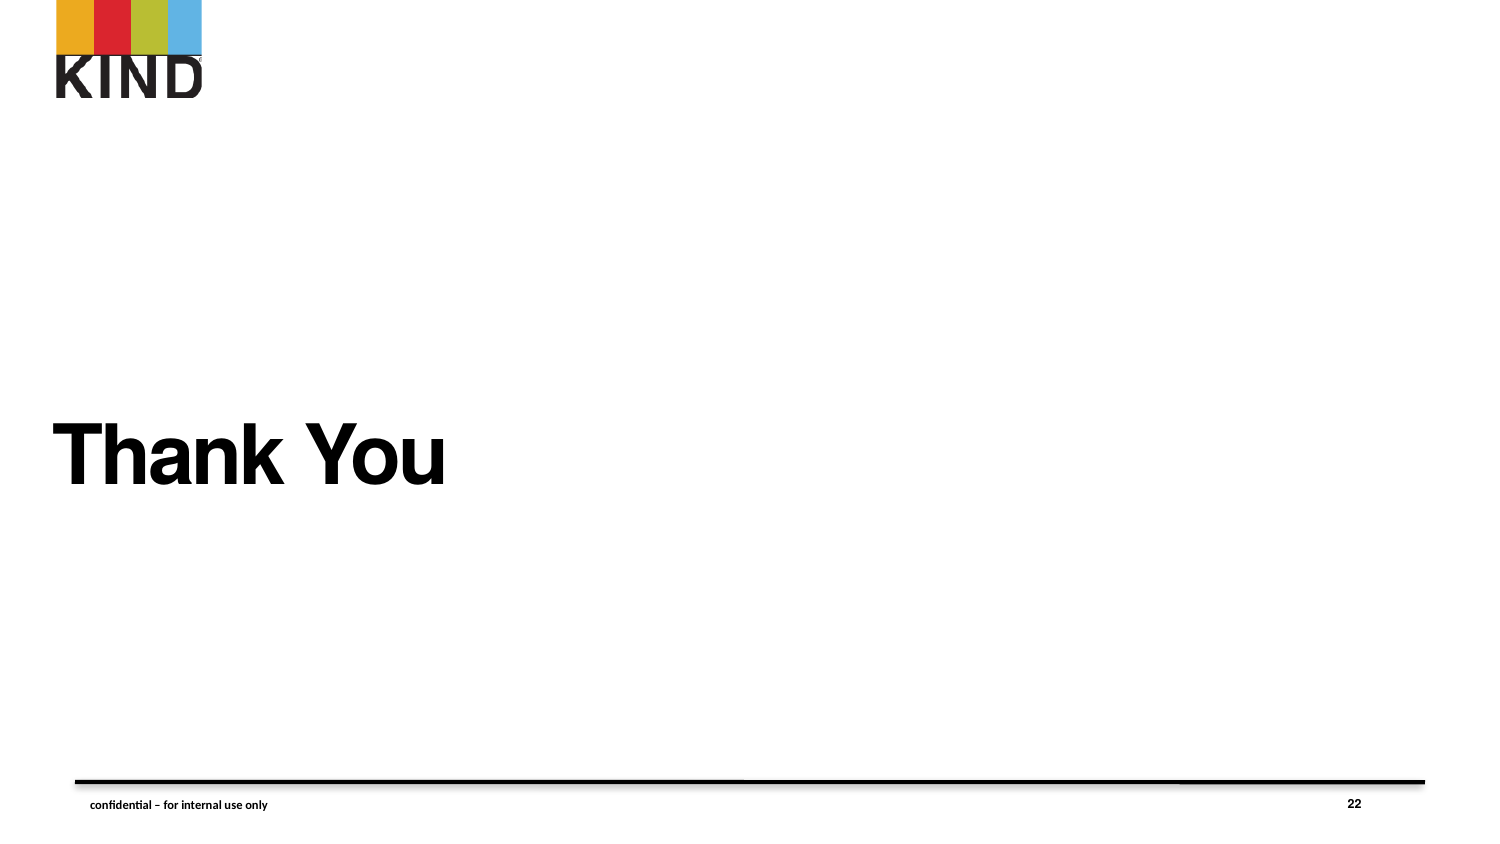

# Thank You
confidential – for internal use only
22